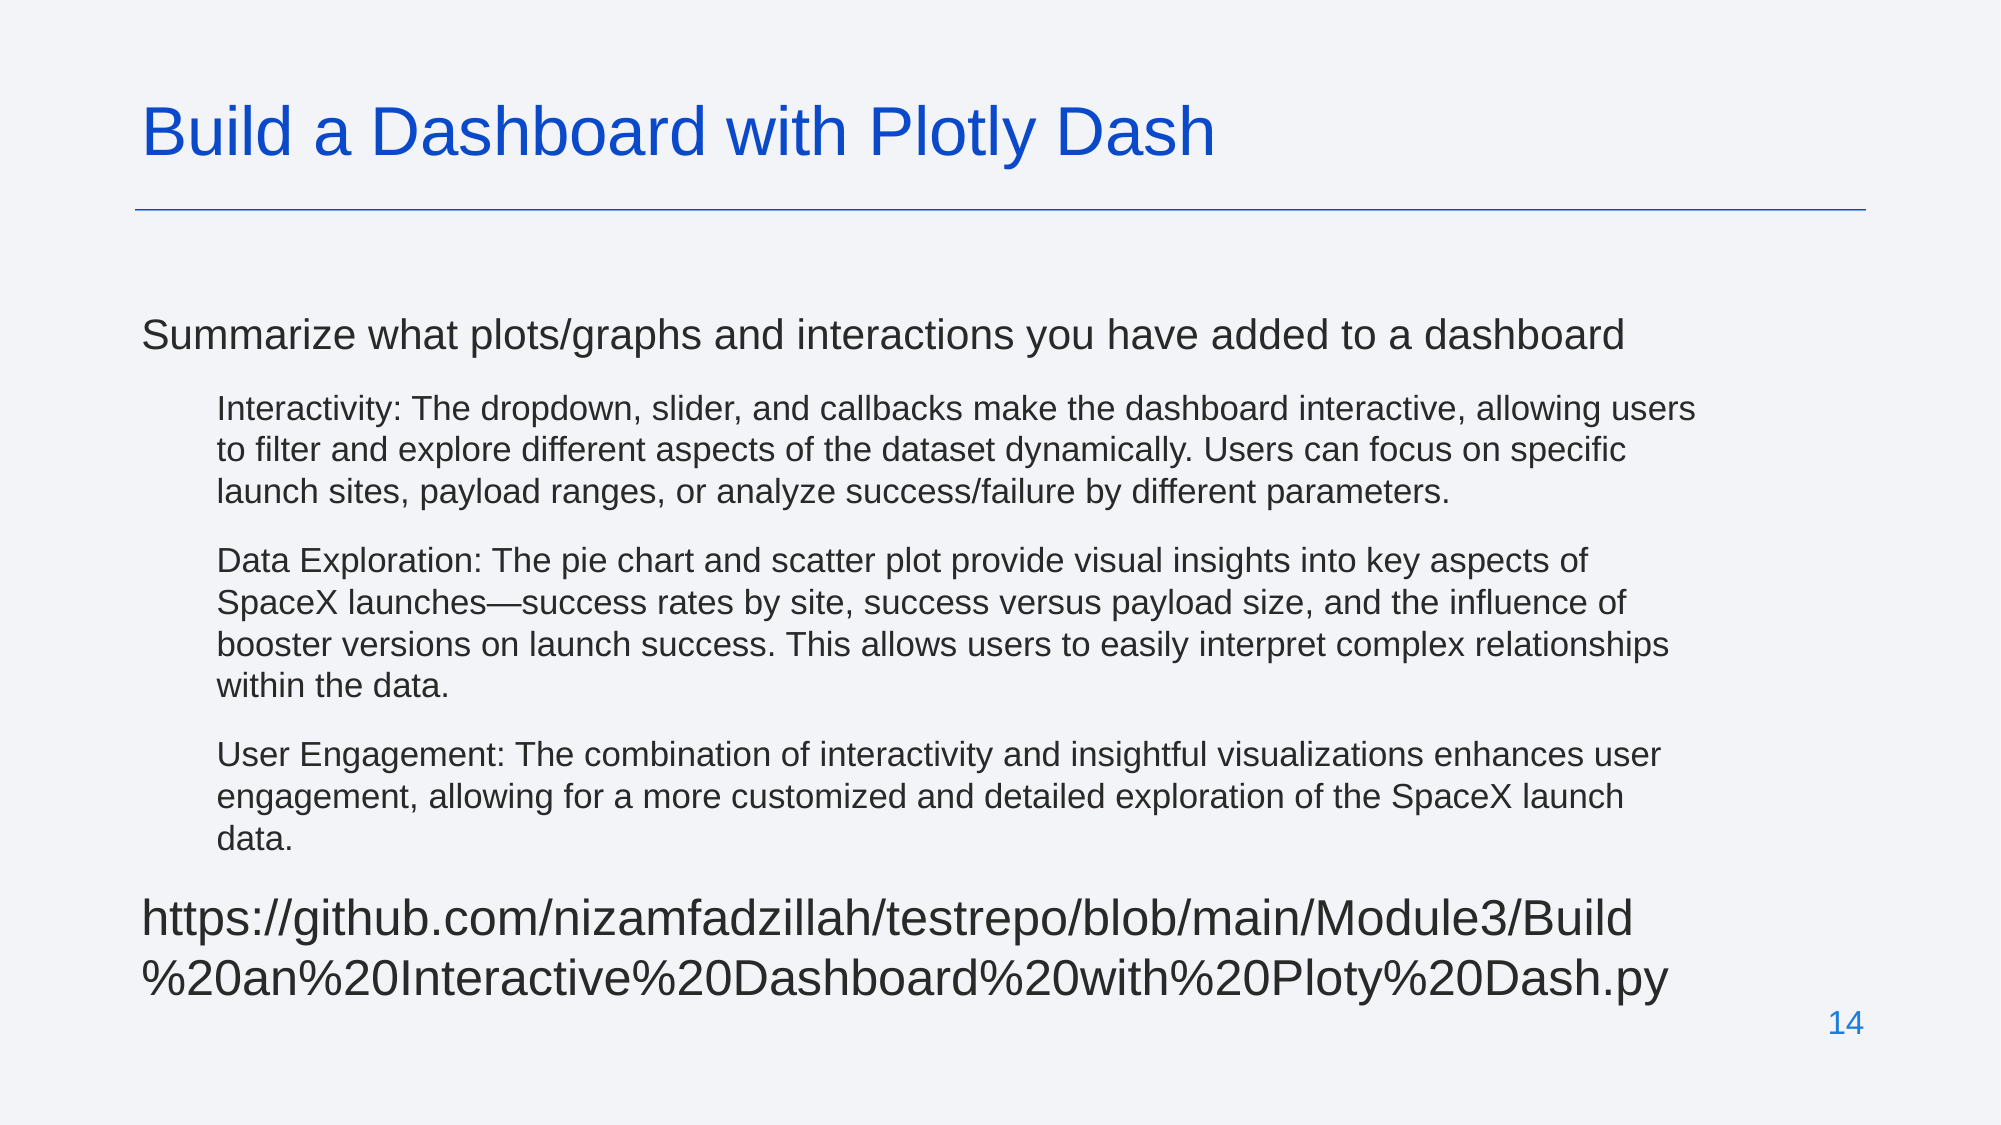

Build a Dashboard with Plotly Dash
Summarize what plots/graphs and interactions you have added to a dashboard
Interactivity: The dropdown, slider, and callbacks make the dashboard interactive, allowing users to filter and explore different aspects of the dataset dynamically. Users can focus on specific launch sites, payload ranges, or analyze success/failure by different parameters.
Data Exploration: The pie chart and scatter plot provide visual insights into key aspects of SpaceX launches—success rates by site, success versus payload size, and the influence of booster versions on launch success. This allows users to easily interpret complex relationships within the data.
User Engagement: The combination of interactivity and insightful visualizations enhances user engagement, allowing for a more customized and detailed exploration of the SpaceX launch data.
https://github.com/nizamfadzillah/testrepo/blob/main/Module3/Build%20an%20Interactive%20Dashboard%20with%20Ploty%20Dash.py
14